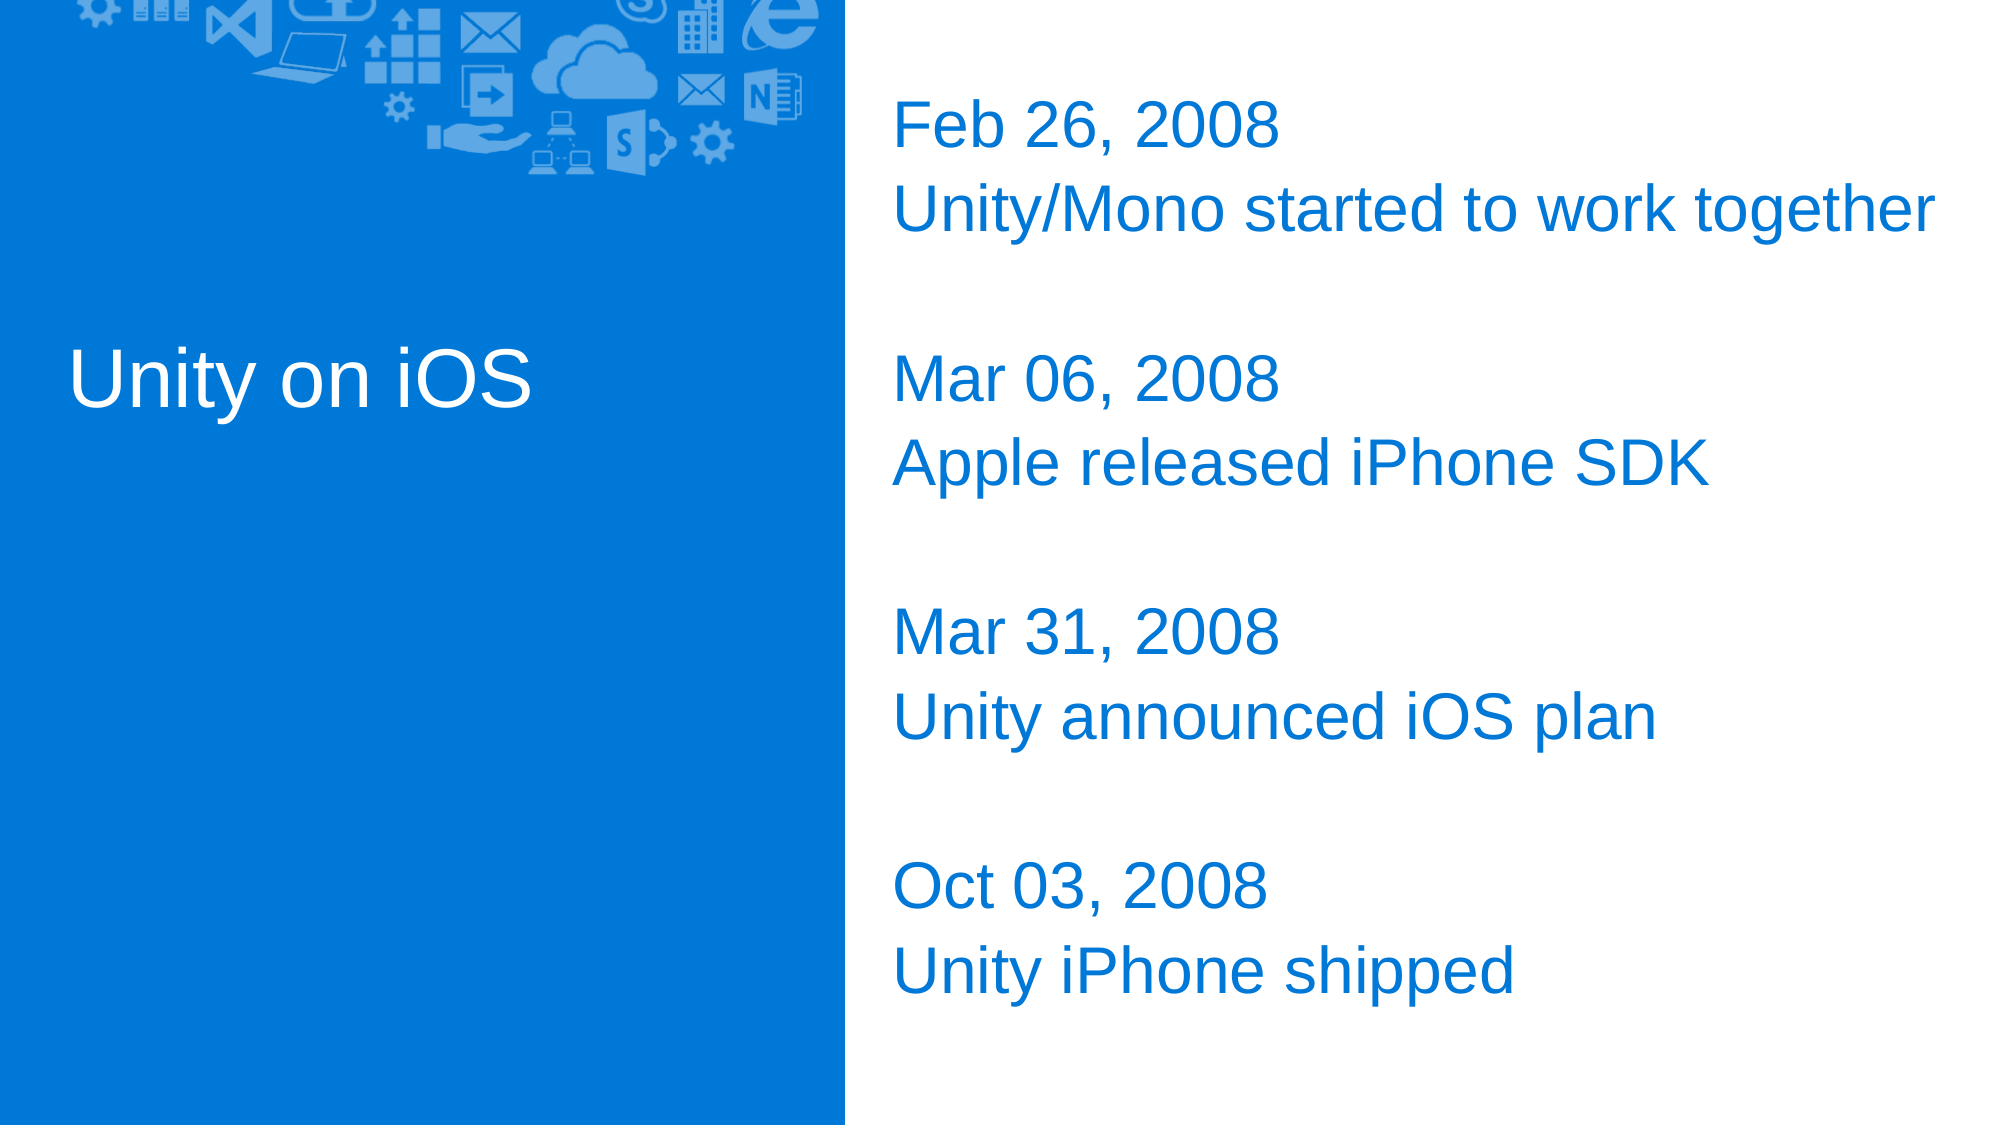

Feb 26, 2008
Unity/Mono started to work together

Mar 06, 2008
Apple released iPhone SDK

Mar 31, 2008
Unity announced iOS plan

Oct 03, 2008
Unity iPhone shipped
# Unity on iOS